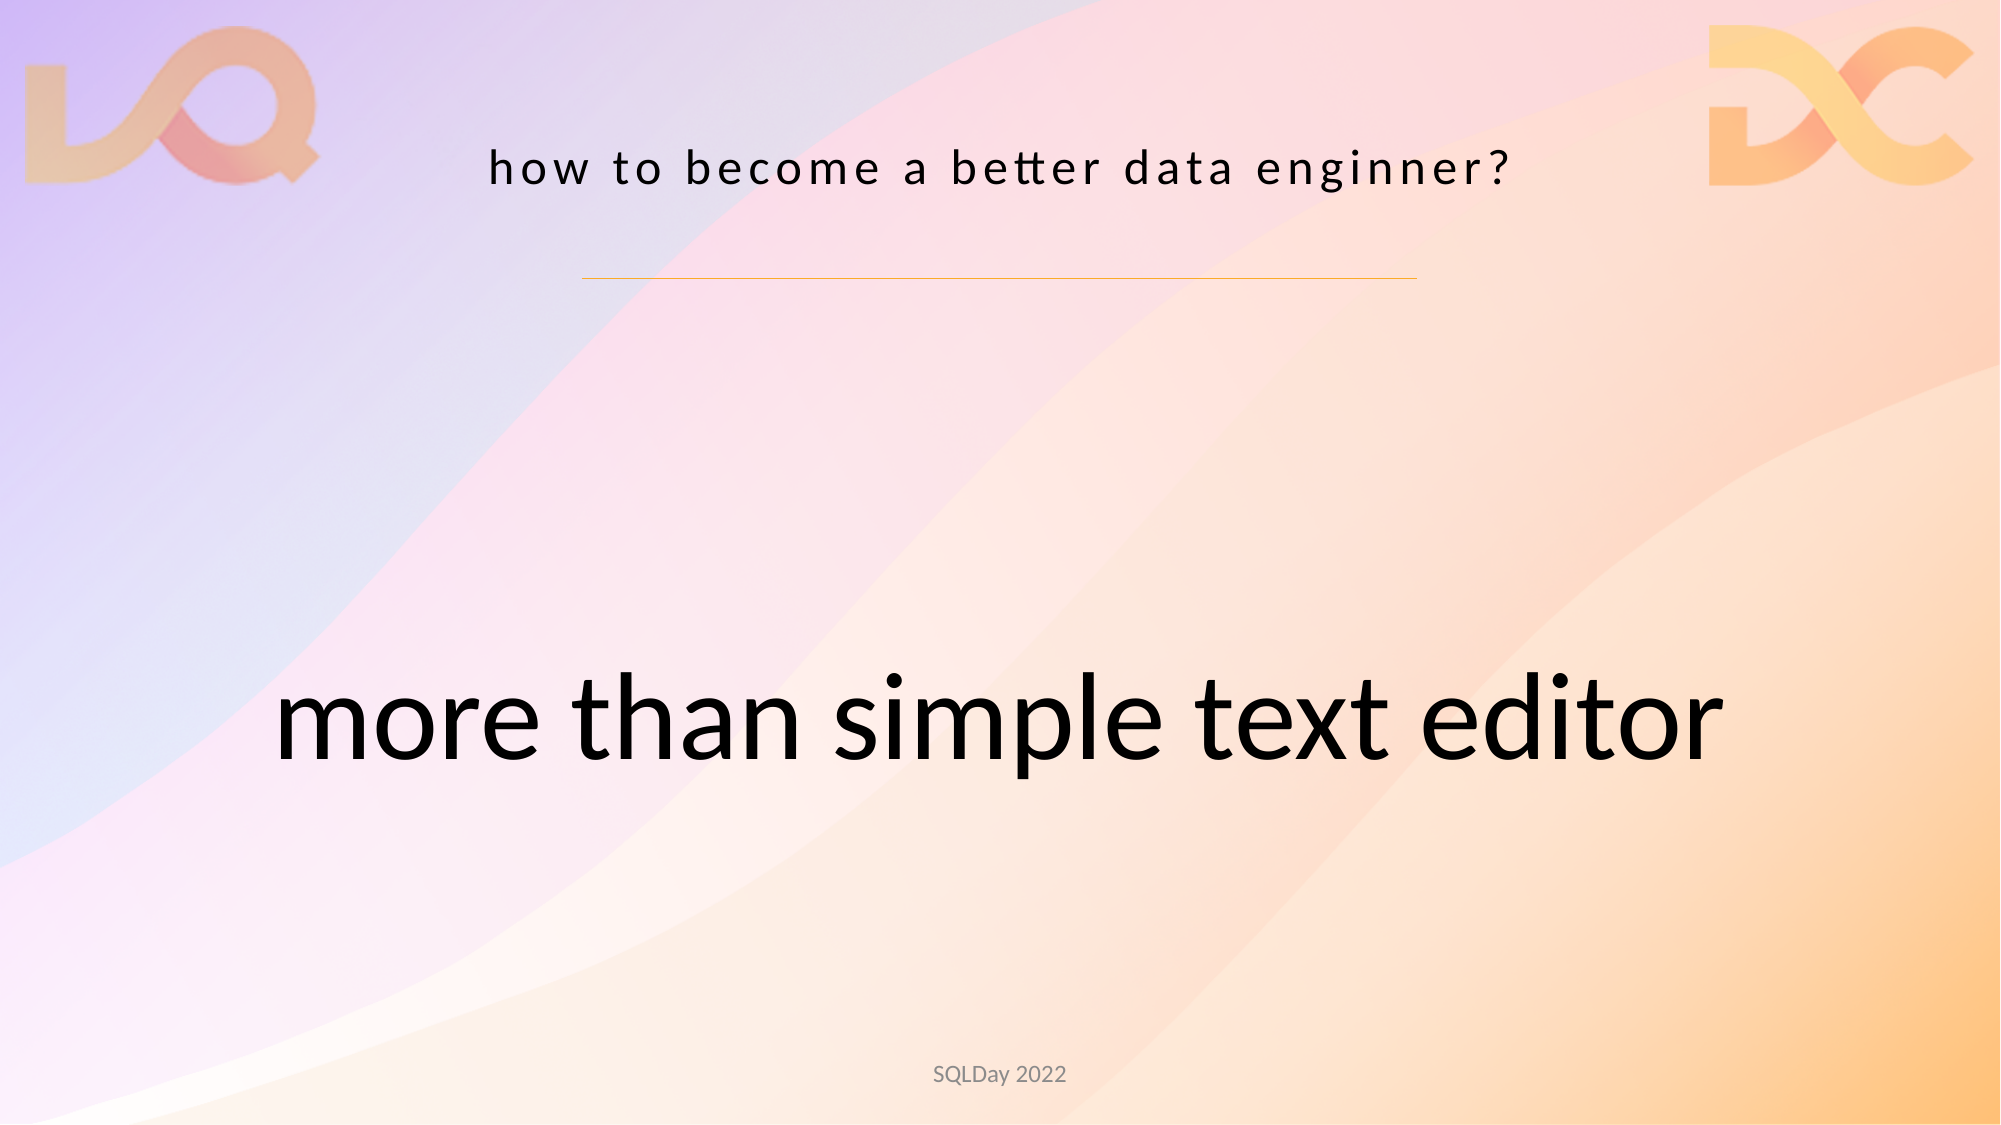

# how to become a better data enginner?
more than simple text editor
SQLDay 2022